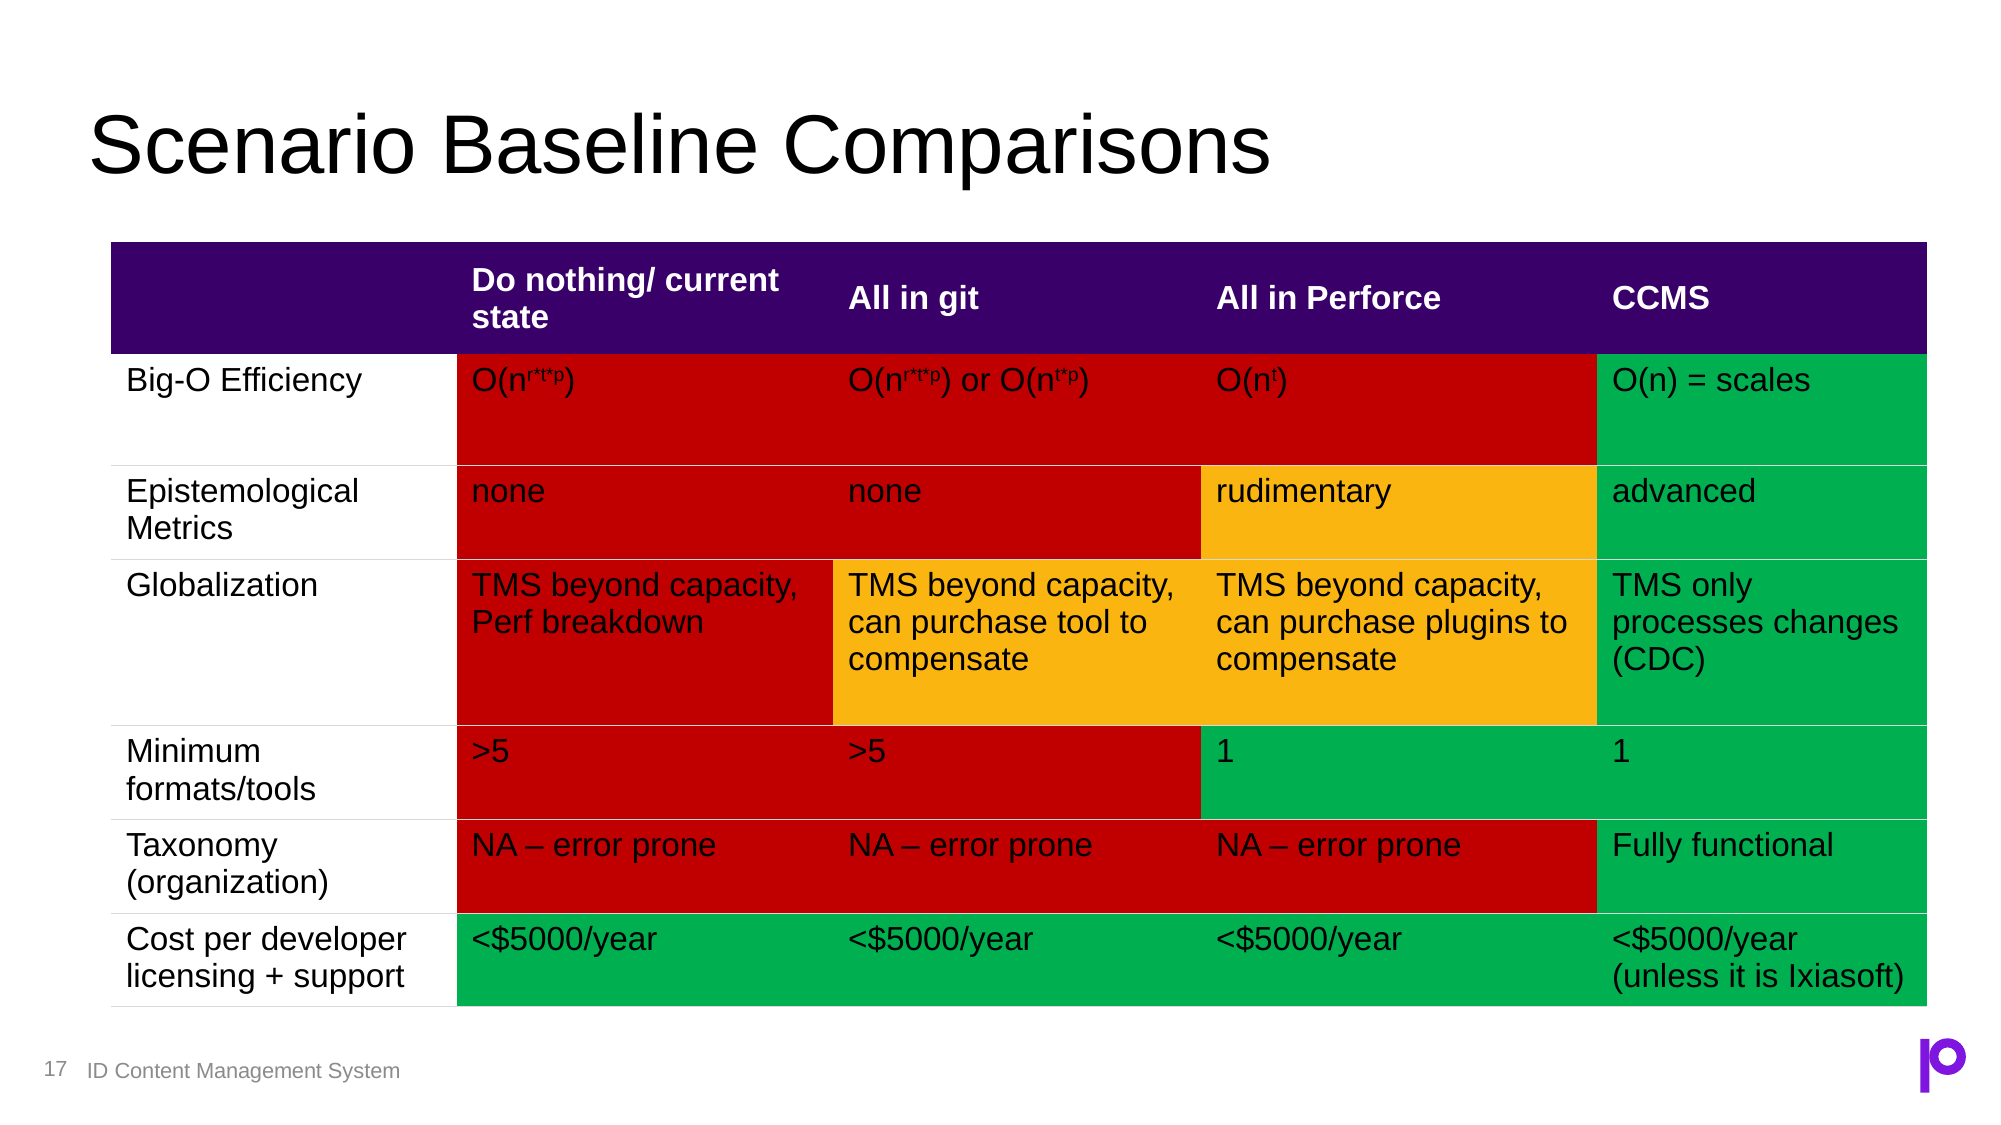

# Scenario Baseline Comparisons
|  | Do nothing/ current state | All in git | All in Perforce | CCMS |
| --- | --- | --- | --- | --- |
| Big-O Efficiency | O(nr\*t\*p) | O(nr\*t\*p) or O(nt\*p) | O(nt) | O(n) = scales |
| Epistemological Metrics | none | none | rudimentary | advanced |
| Globalization | TMS beyond capacity, Perf breakdown | TMS beyond capacity, can purchase tool to compensate | TMS beyond capacity, can purchase plugins to compensate | TMS only processes changes (CDC) |
| Minimum formats/tools | >5 | >5 | 1 | 1 |
| Taxonomy (organization) | NA – error prone | NA – error prone | NA – error prone | Fully functional |
| Cost per developer licensing + support | <$5000/year | <$5000/year | <$5000/year | <$5000/year (unless it is Ixiasoft) |
ID Content Management System
17